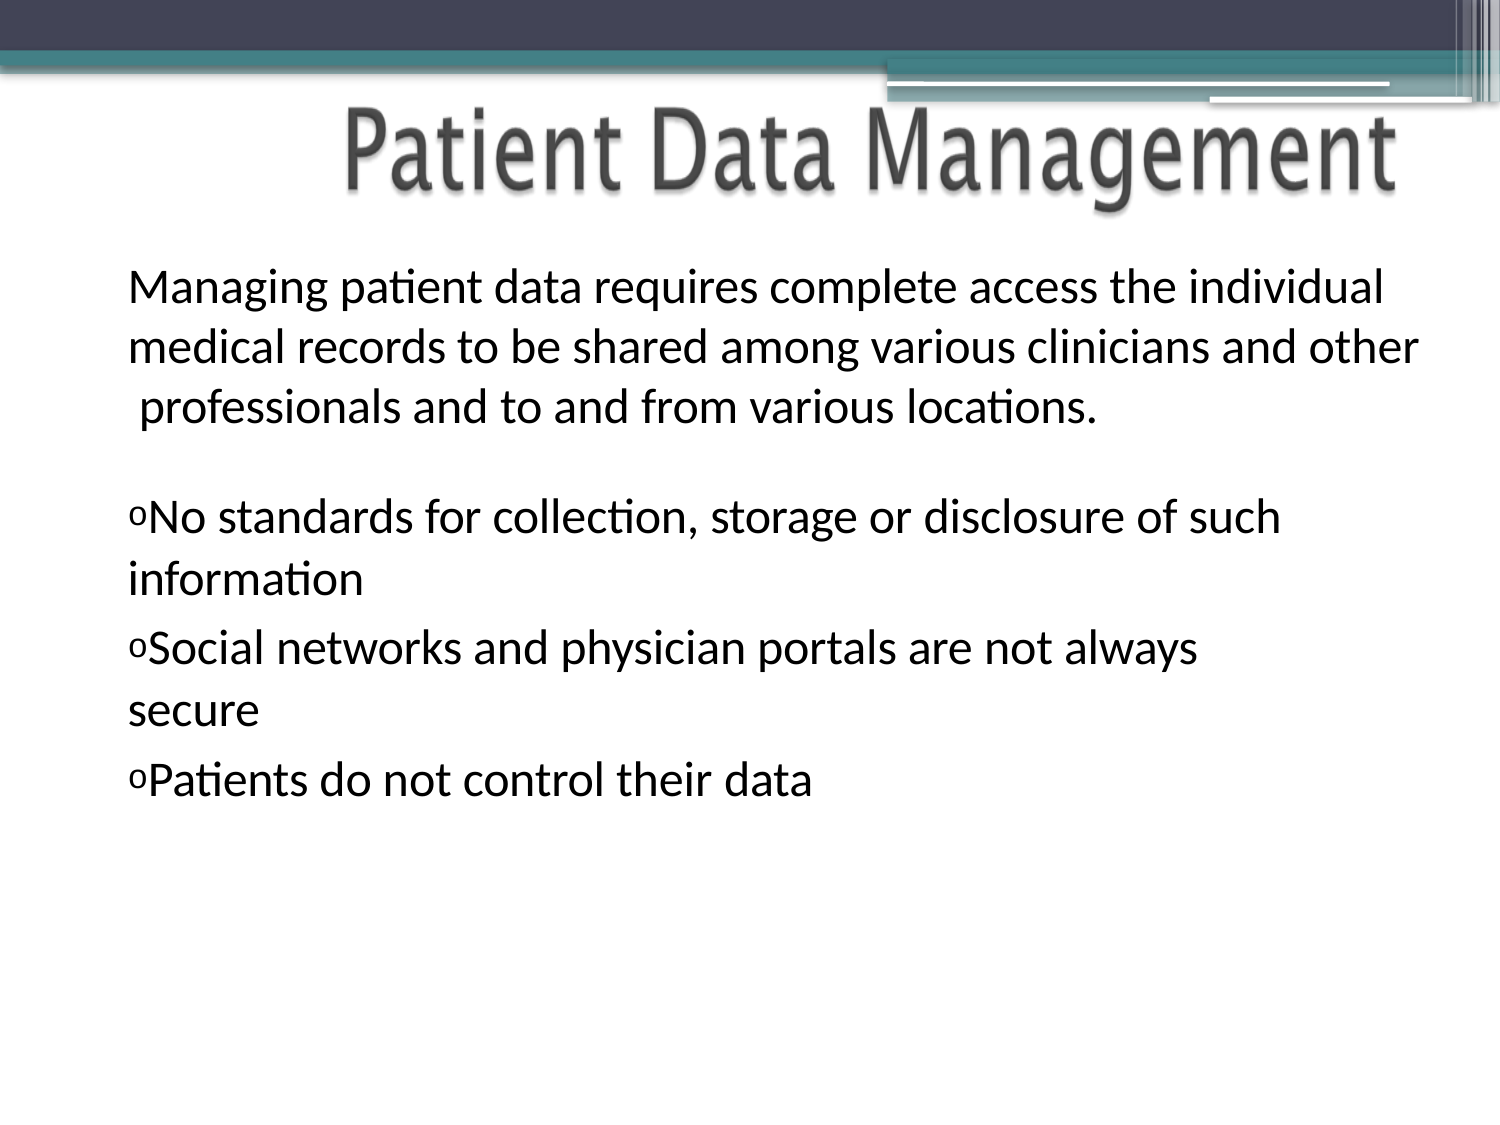

Managing patient data requires complete access the individual  medical records to be shared among various clinicians and other  professionals and to and from various locations.
oNo standards for collection, storage or disclosure of such  information
oSocial networks and physician portals are not always secure
oPatients do not control their data